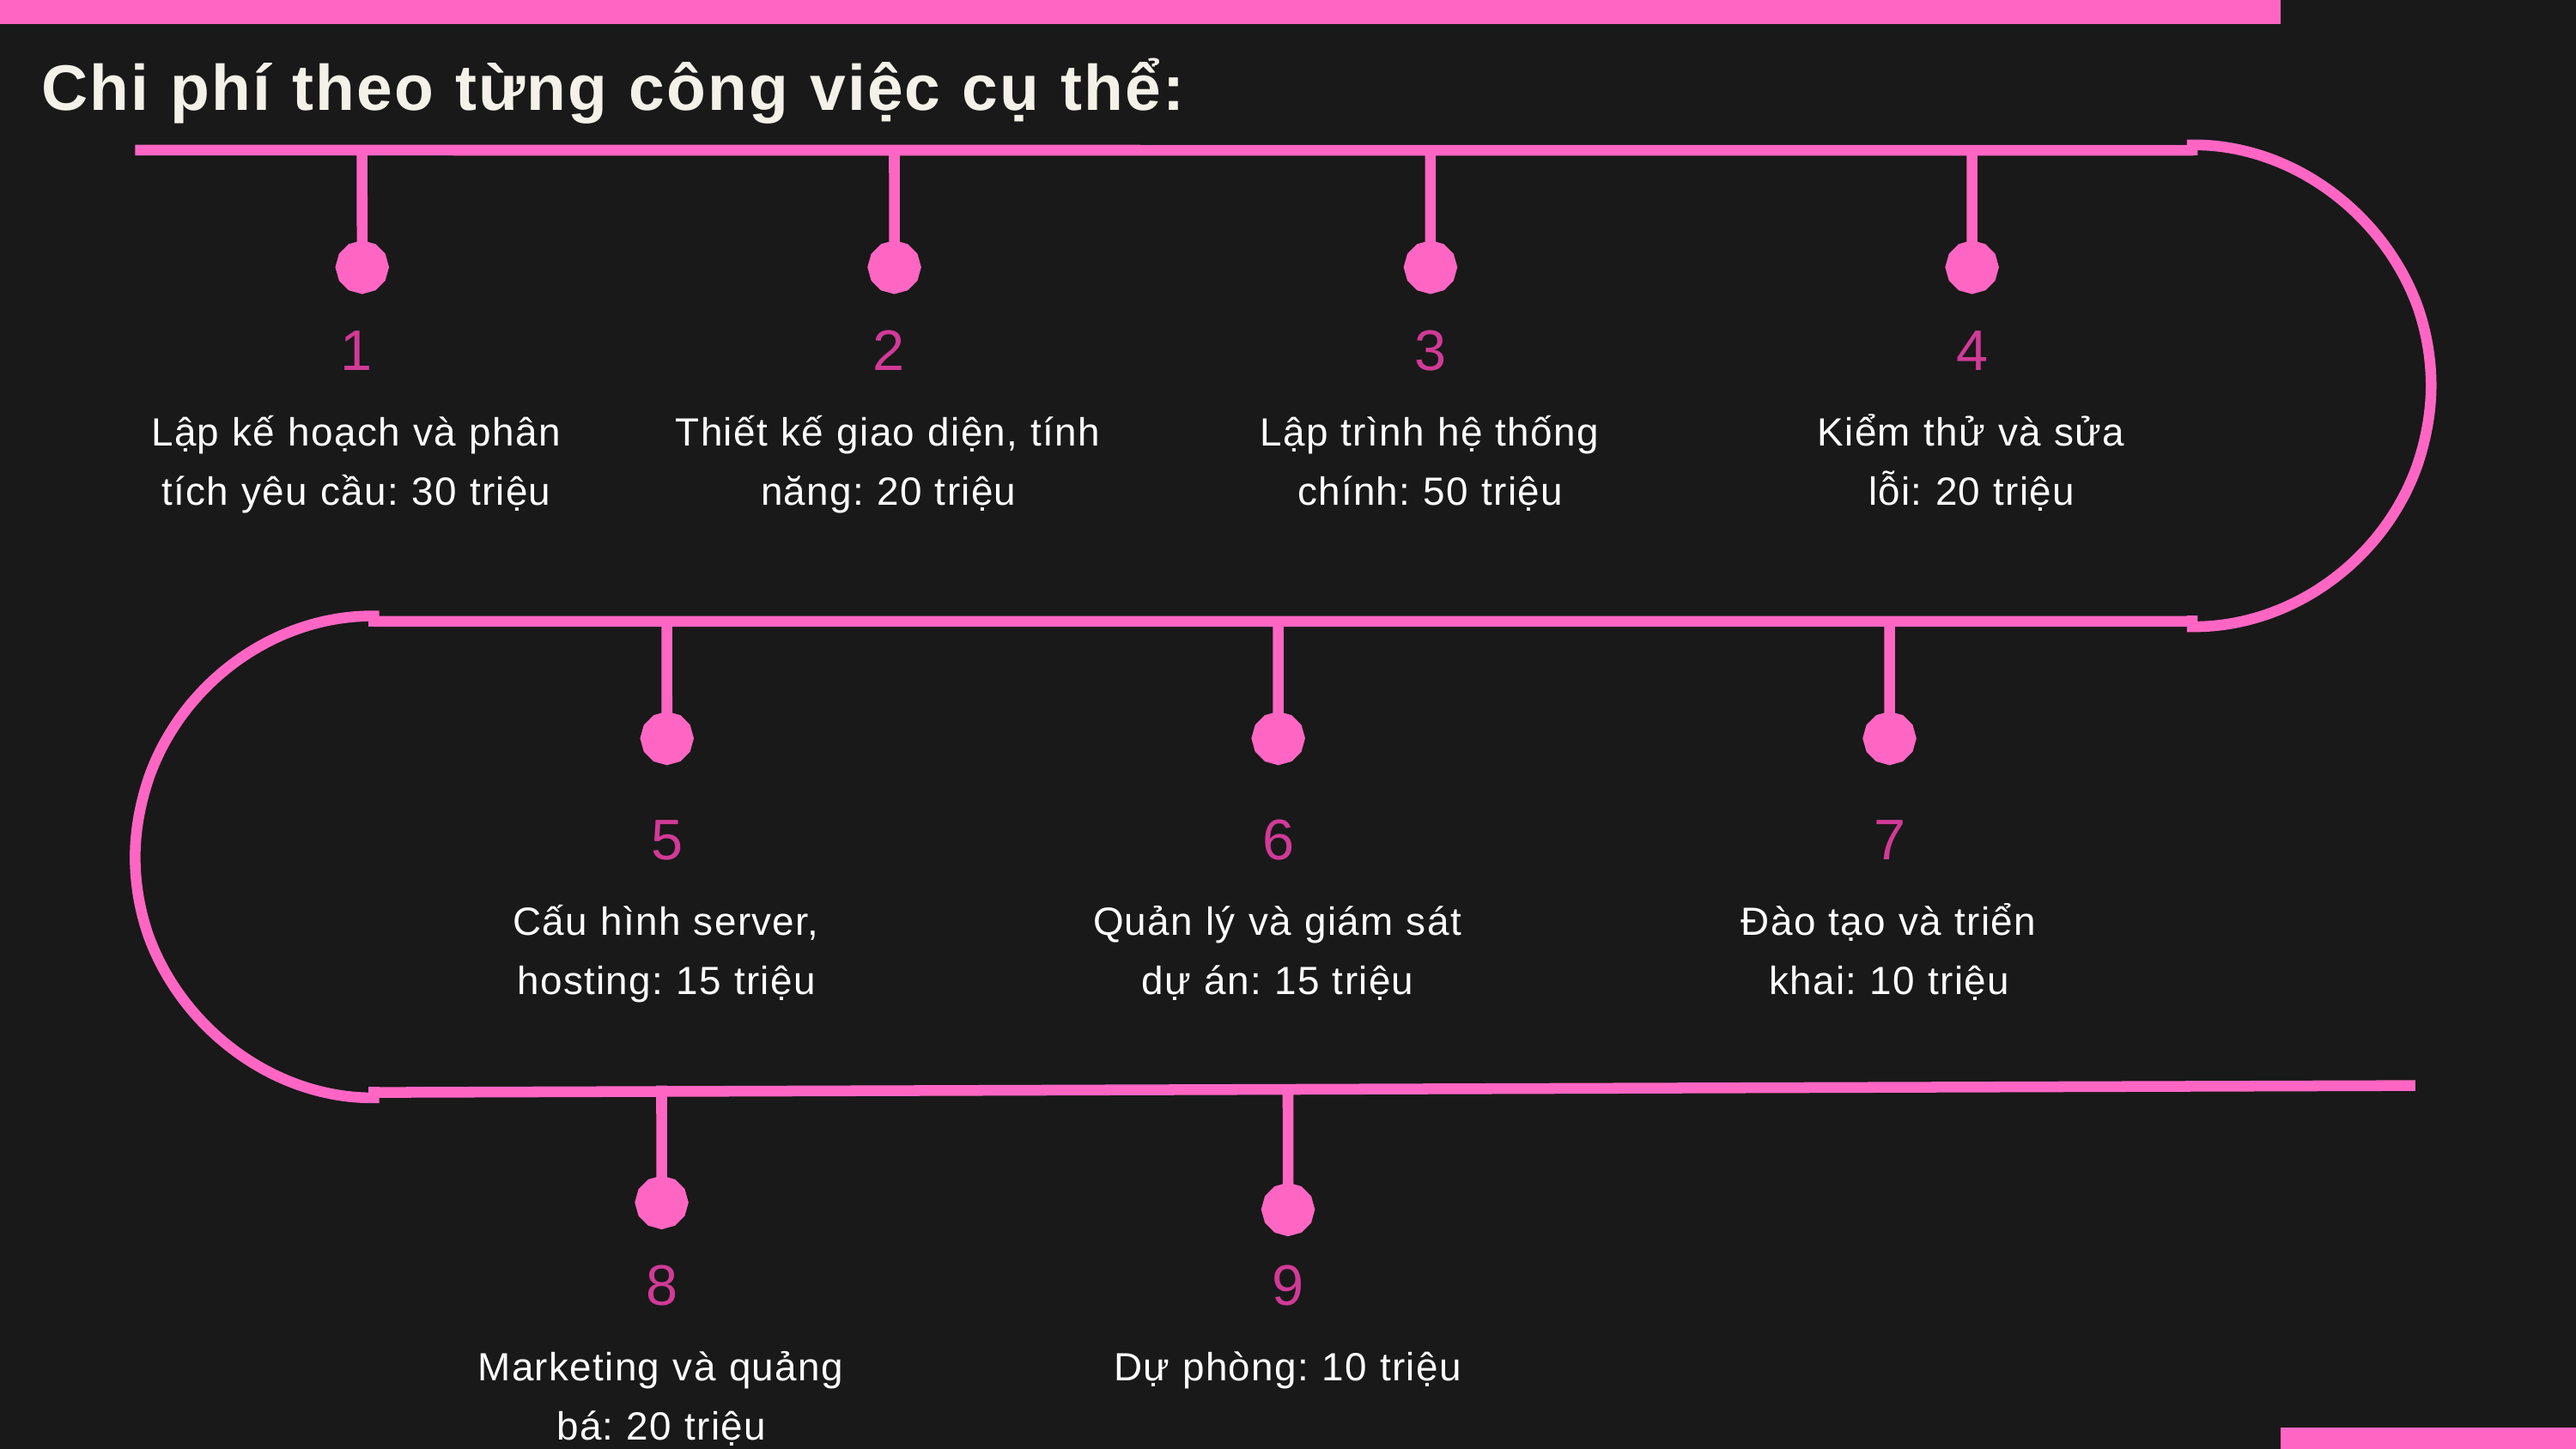

Chi phí theo từng công việc cụ thể:

1
Lập kế hoạch và phân tích yêu cầu: 30 triệu
2
Thiết kế giao diện, tính năng: 20 triệu
3
Lập trình hệ thống chính: 50 triệu
4
Kiểm thử và sửa lỗi: 20 triệu

5
Cấu hình server, hosting: 15 triệu
6
Quản lý và giám sát dự án: 15 triệu
7
Đào tạo và triển khai: 10 triệu

8
Marketing và quảng bá: 20 triệu
9
Dự phòng: 10 triệu